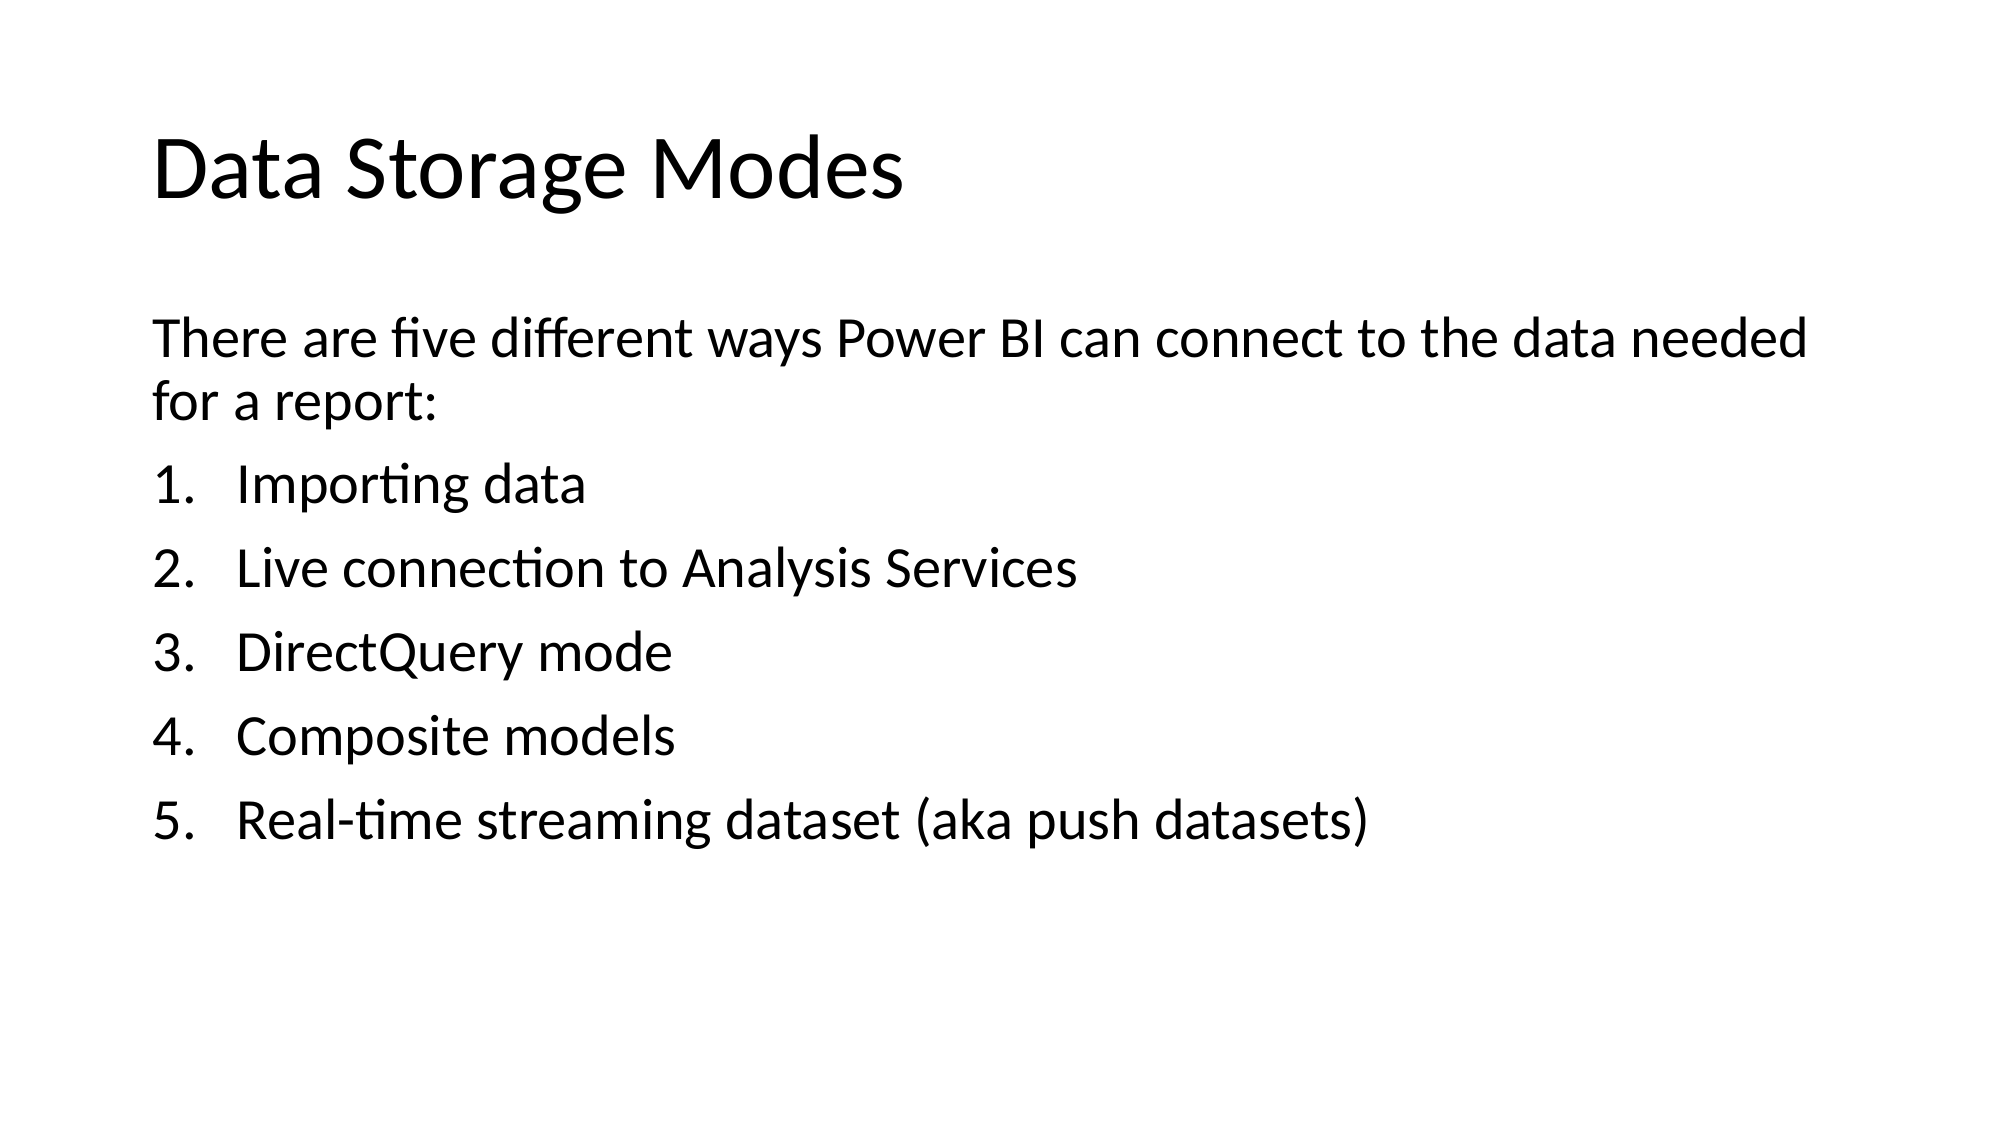

# Data Storage Modes
There are five different ways Power BI can connect to the data needed for a report:
Importing data
Live connection to Analysis Services
DirectQuery mode
Composite models
Real-time streaming dataset (aka push datasets)